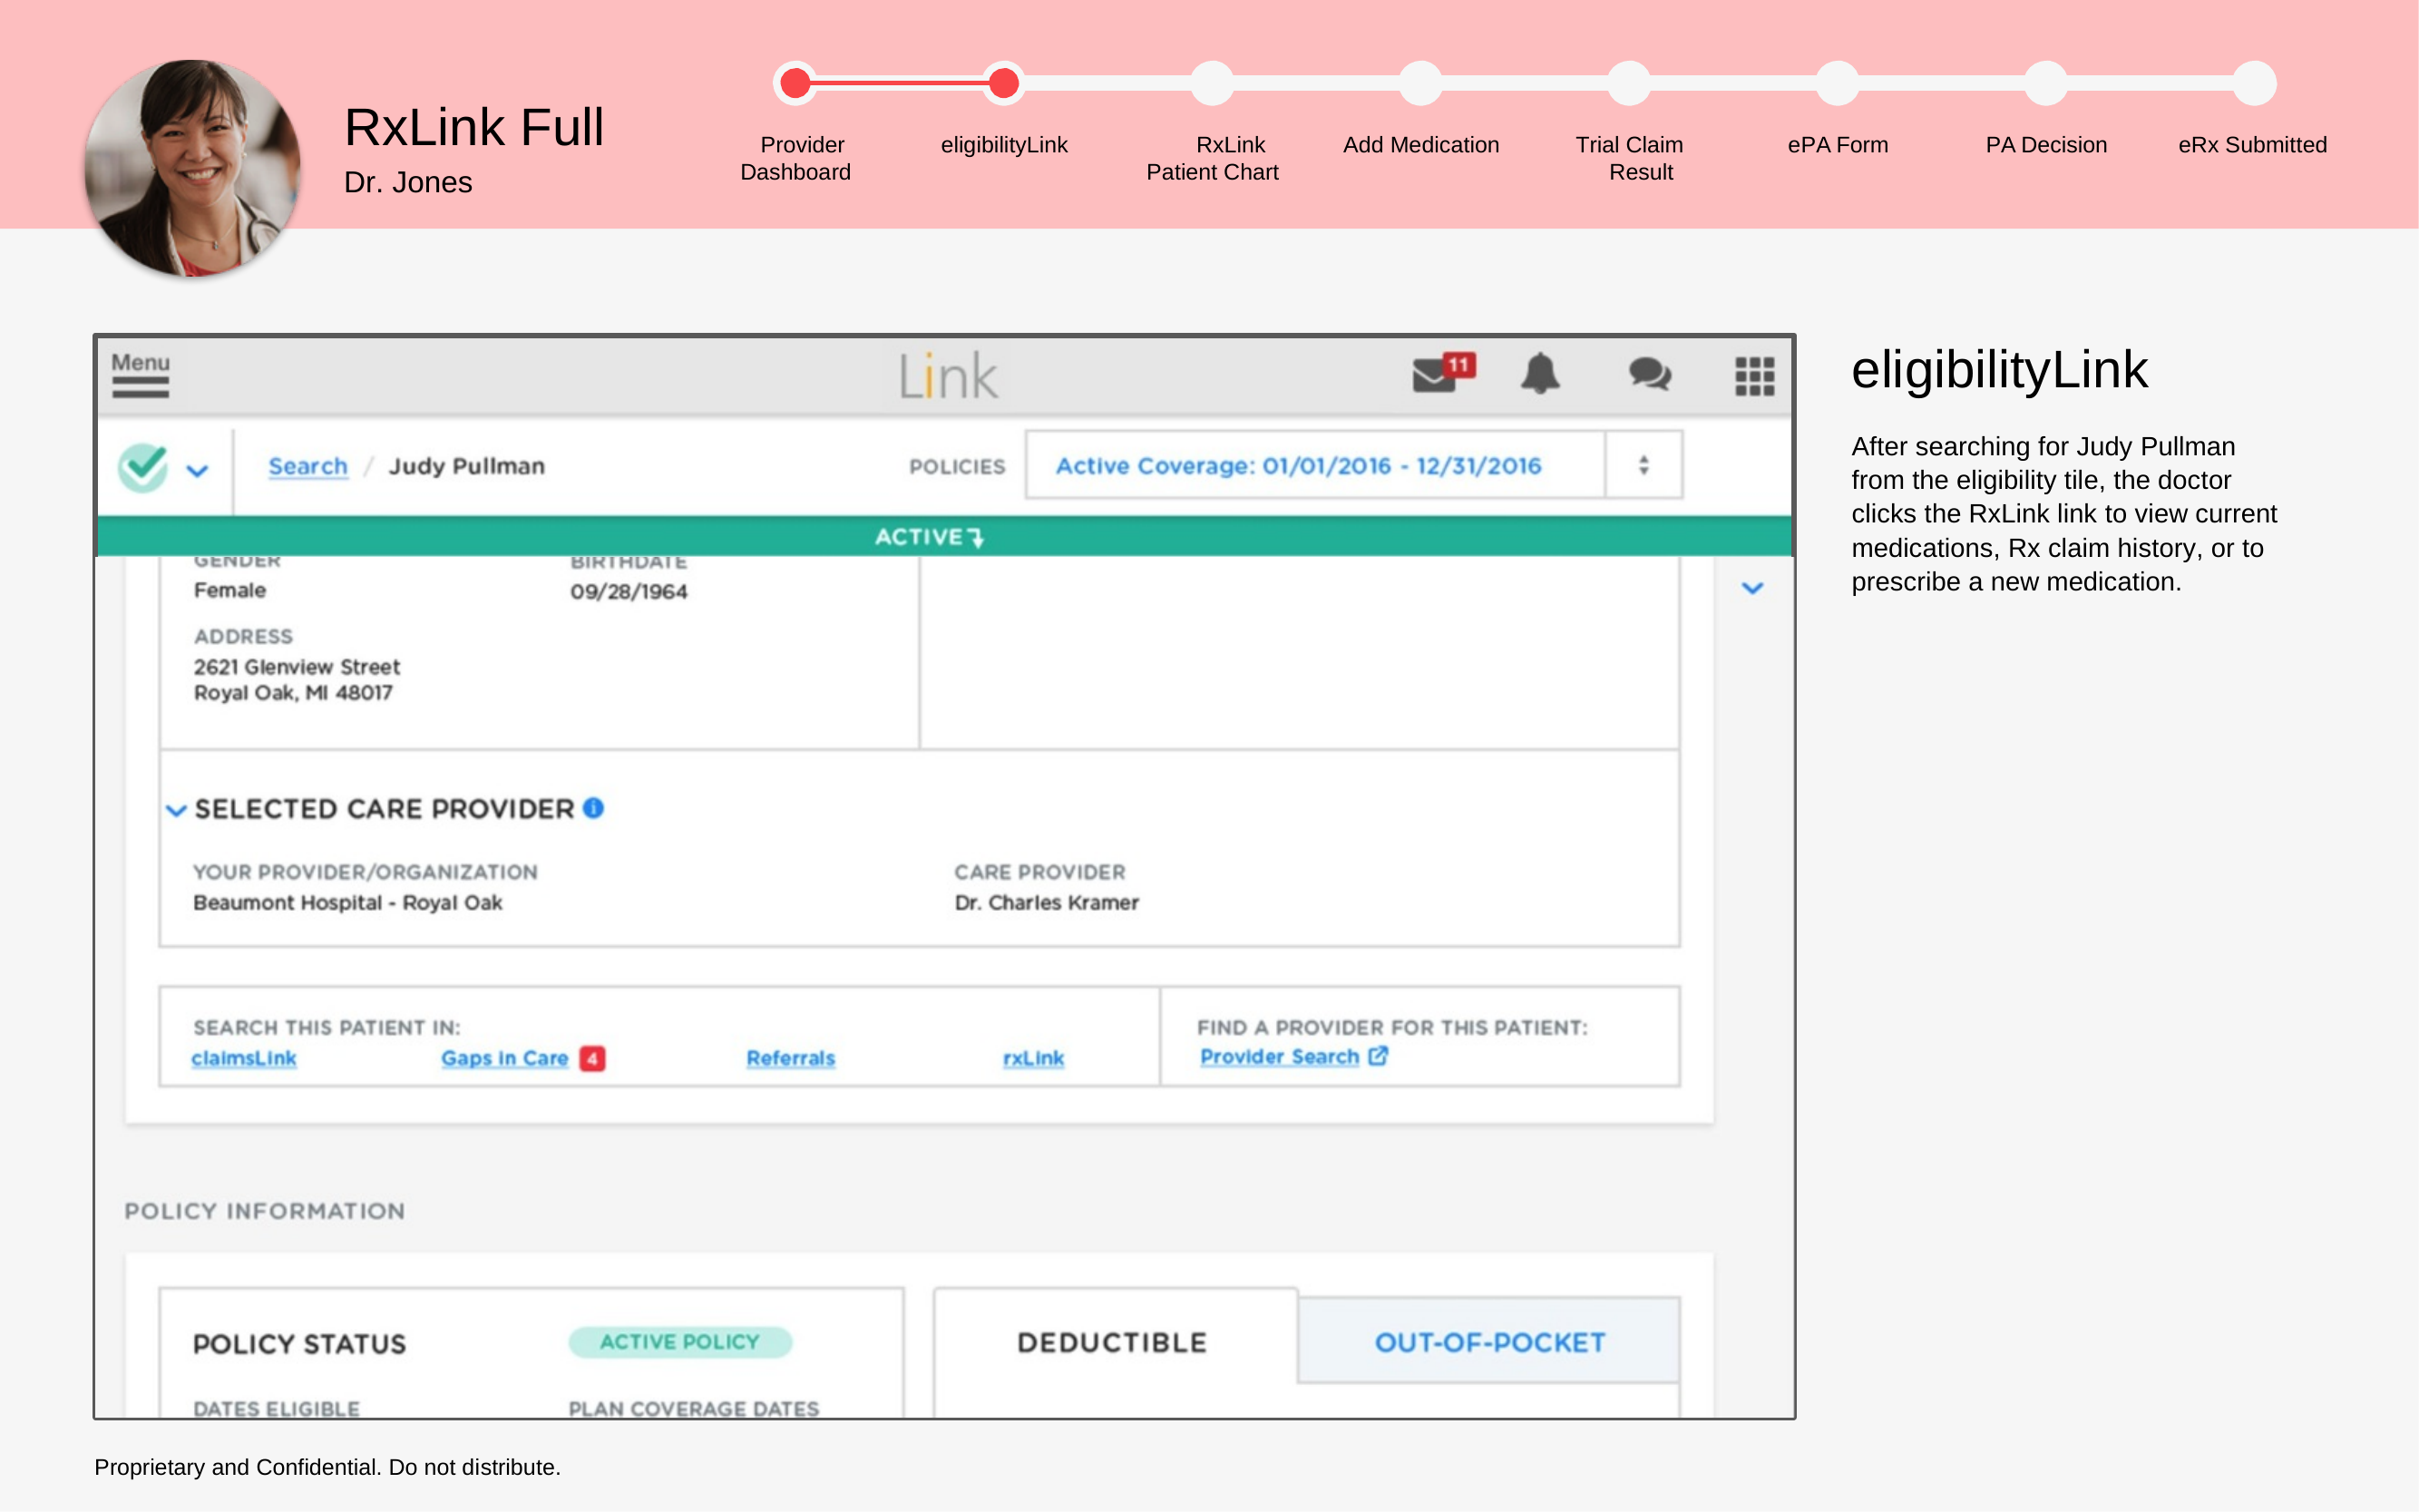

# RxLink Full
Dr. Jones
Provider Dashboard
eligibilityLink
RxLink Patient Chart
Add Medication
Trial Claim Result
ePA Form
PA Decision
eRx Submitted
eligibilityLink
After searching for Judy Pullman from the eligibility tile, the doctor clicks the RxLink link to view current medications, Rx claim history, or to prescribe a new medication.

Proprietary and Confidential. Do not distribute.